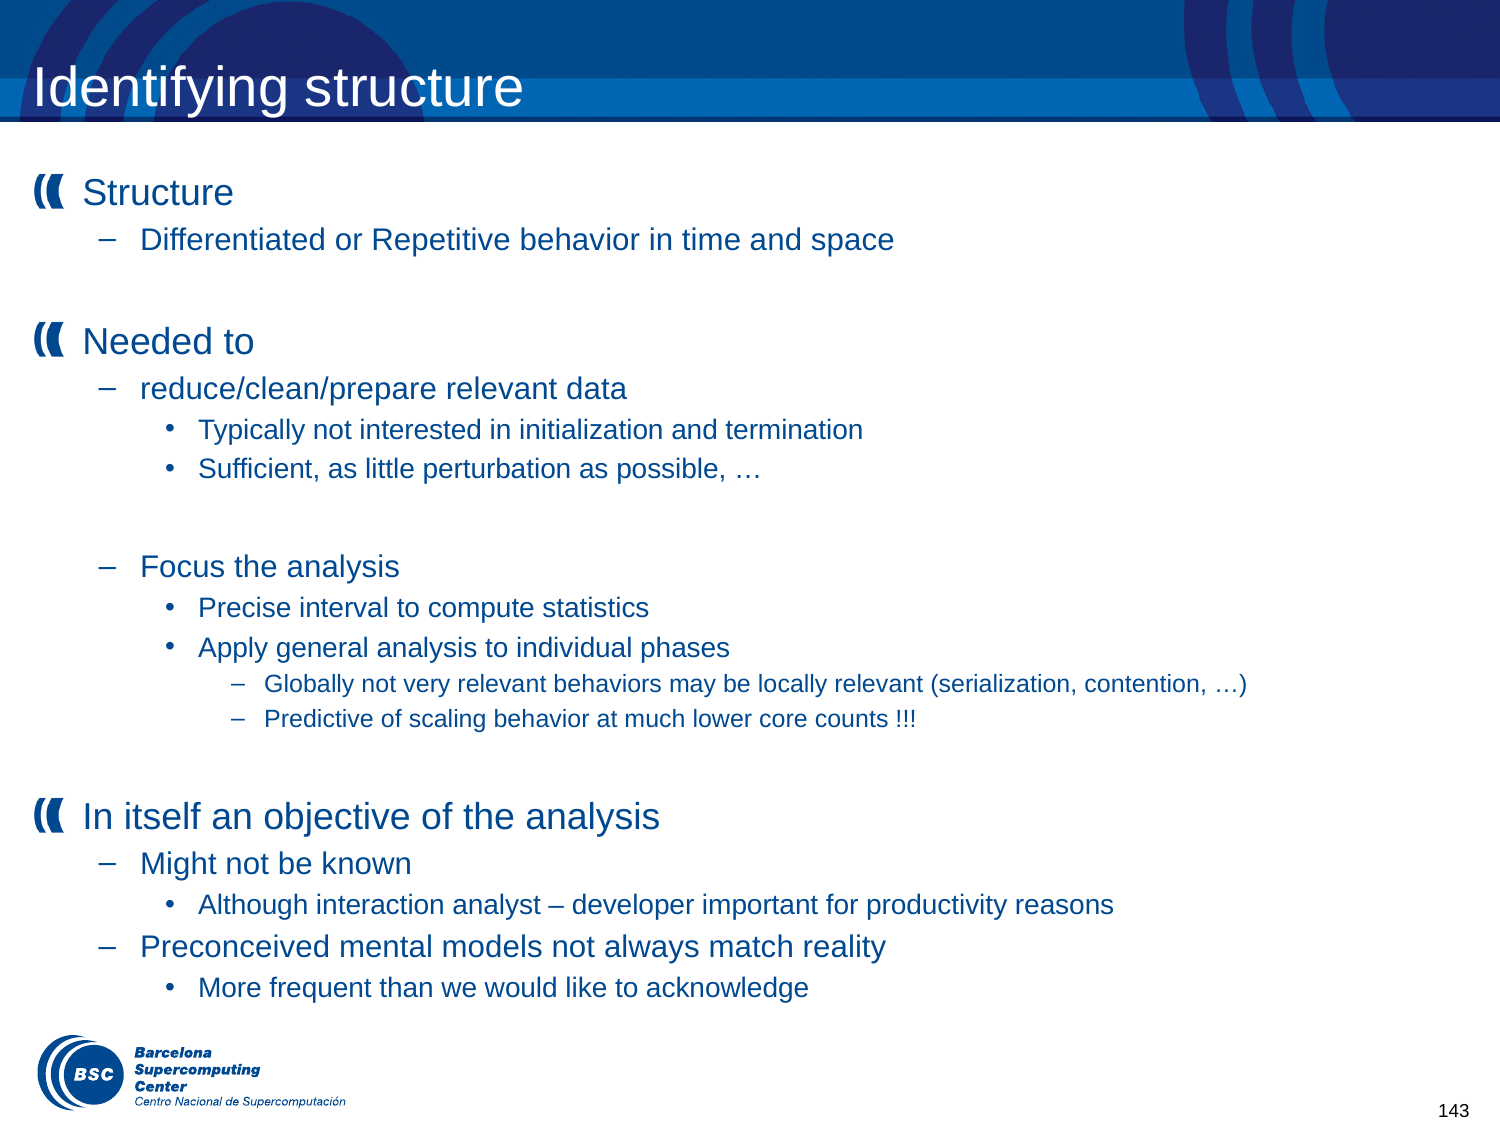

# Identifying structure
Structure
Differentiated or Repetitive behavior in time and space

Needed to
reduce/clean/prepare relevant data
Typically not interested in initialization and termination
Sufficient, as little perturbation as possible, …

Focus the analysis
Precise interval to compute statistics
Apply general analysis to individual phases
Globally not very relevant behaviors may be locally relevant (serialization, contention, …)
Predictive of scaling behavior at much lower core counts !!!

In itself an objective of the analysis
Might not be known
Although interaction analyst – developer important for productivity reasons
Preconceived mental models not always match reality
More frequent than we would like to acknowledge